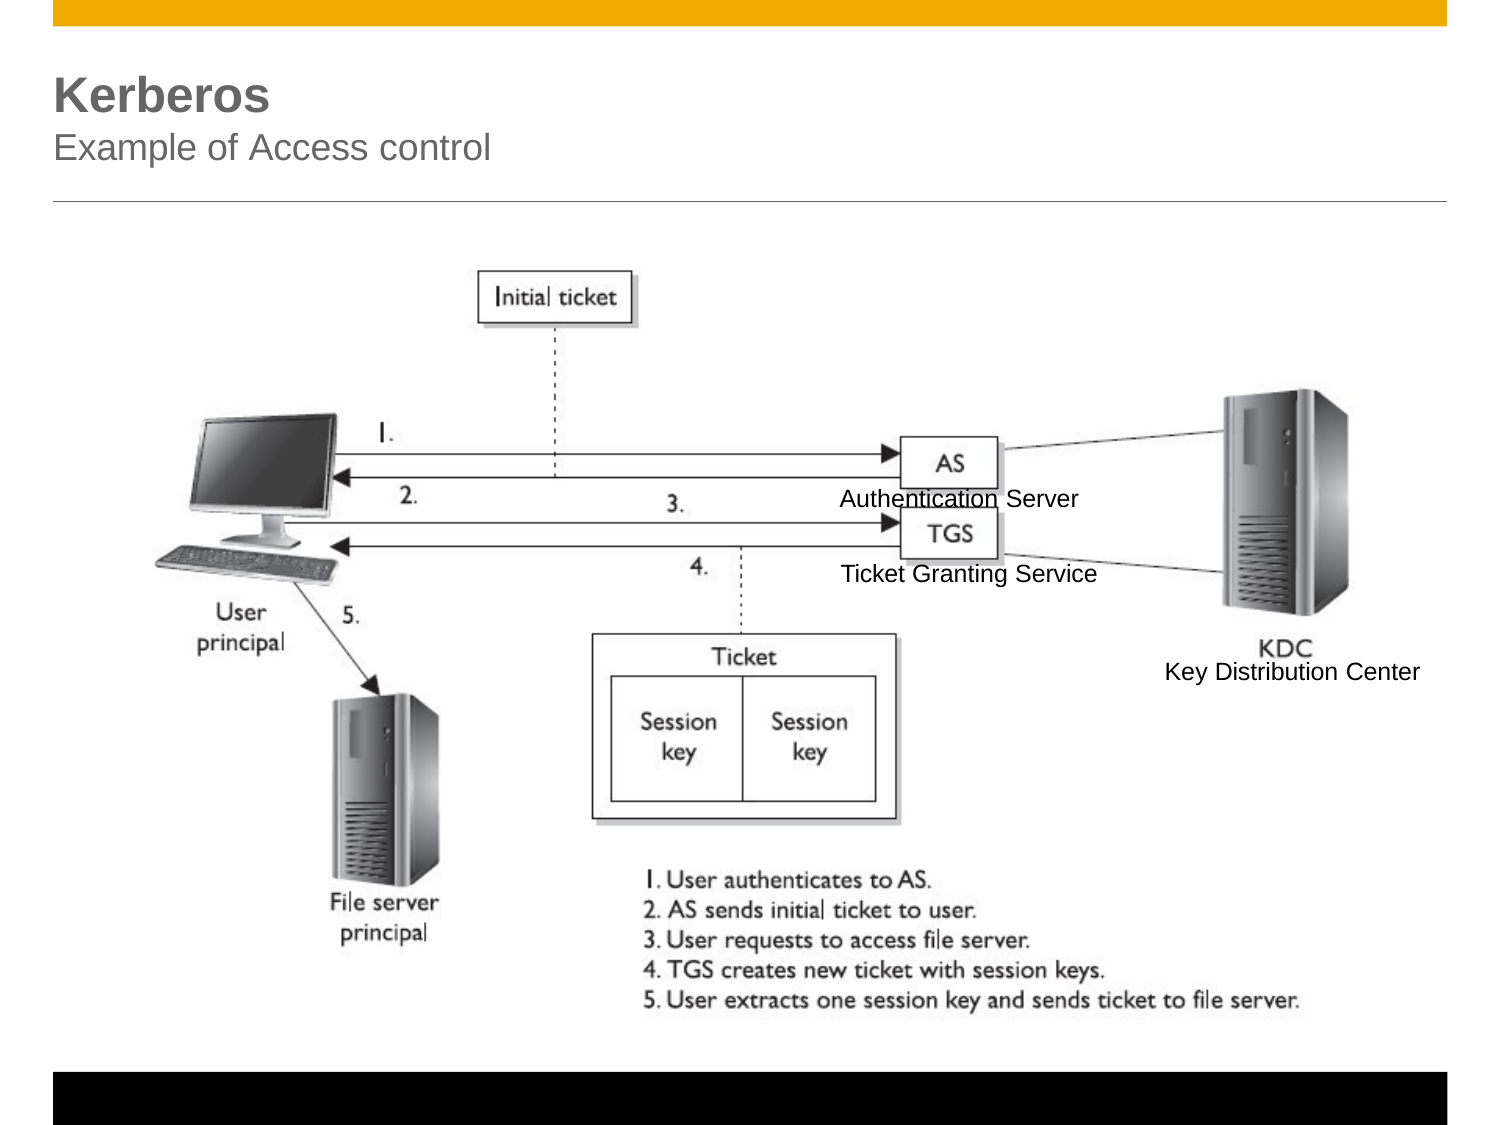

# Kerberos
Example of Access control

Authentication Server

Ticket Granting Service
Key Distribution Center

©  2011 SAP AG. All rights reserved.